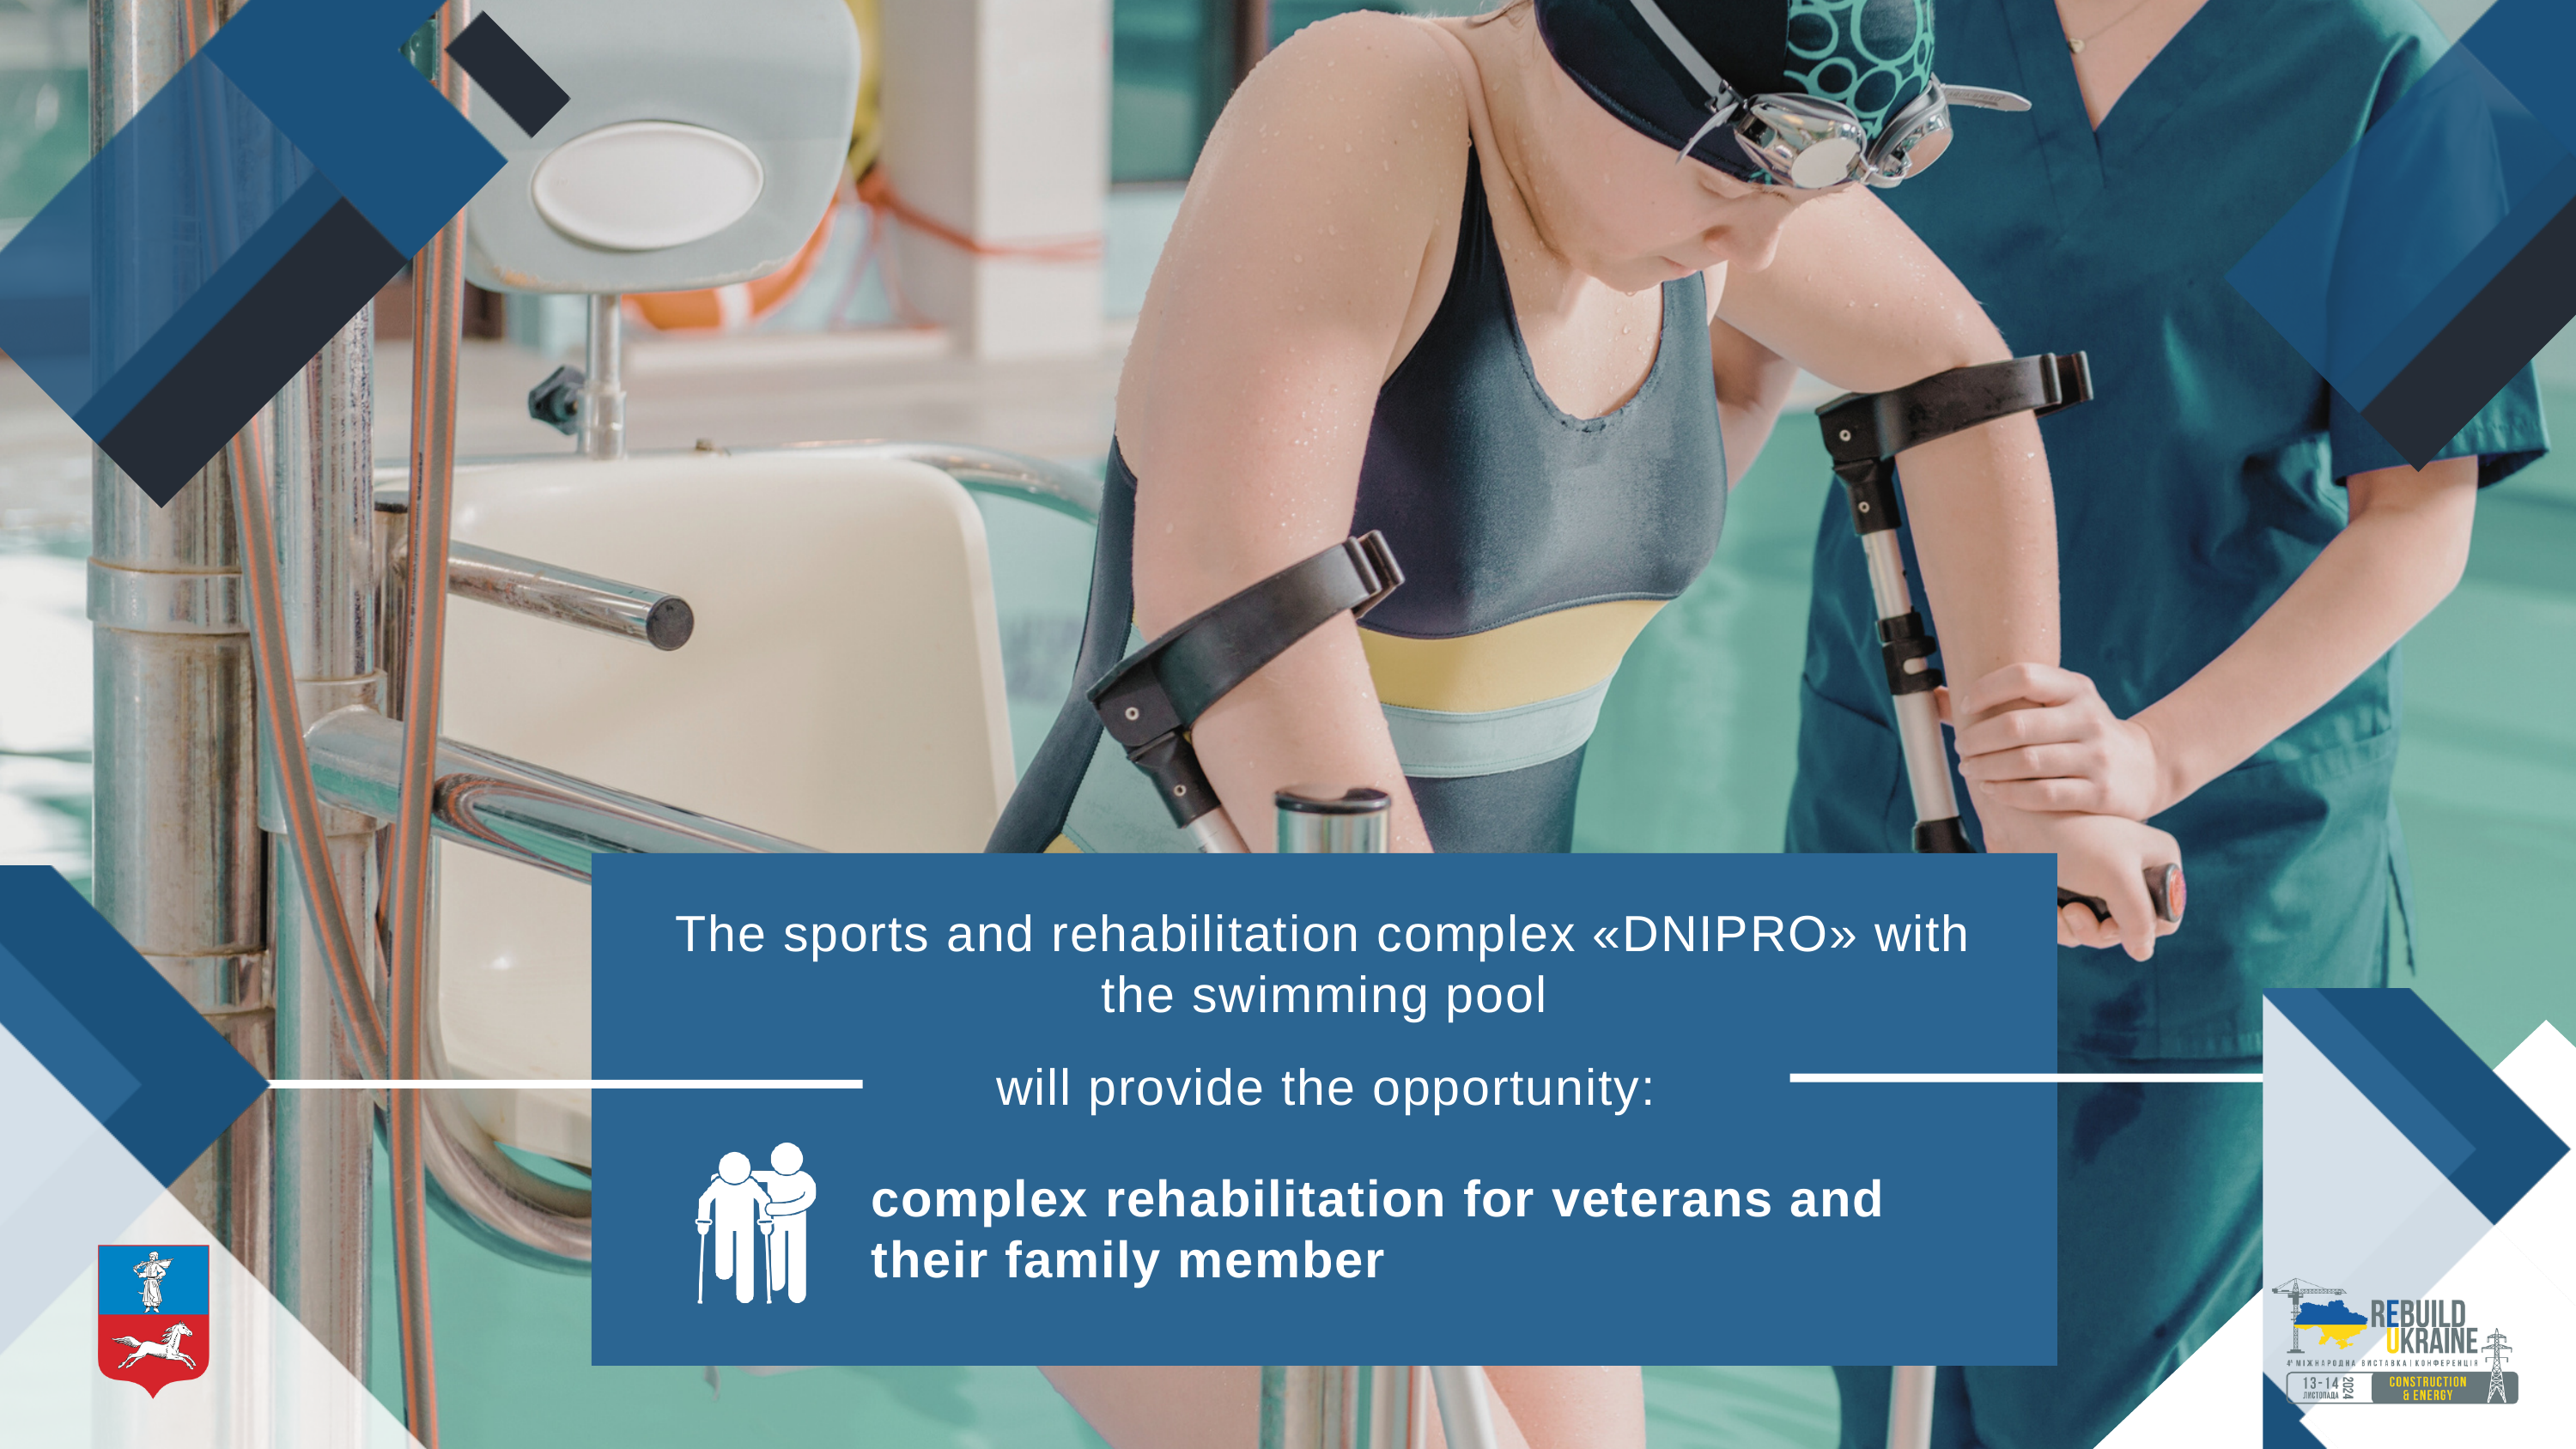

The sports and rehabilitation complex «DNIPRO» with the swimming pool

will provide the opportunity:

complex rehabilitation for veterans and their family member